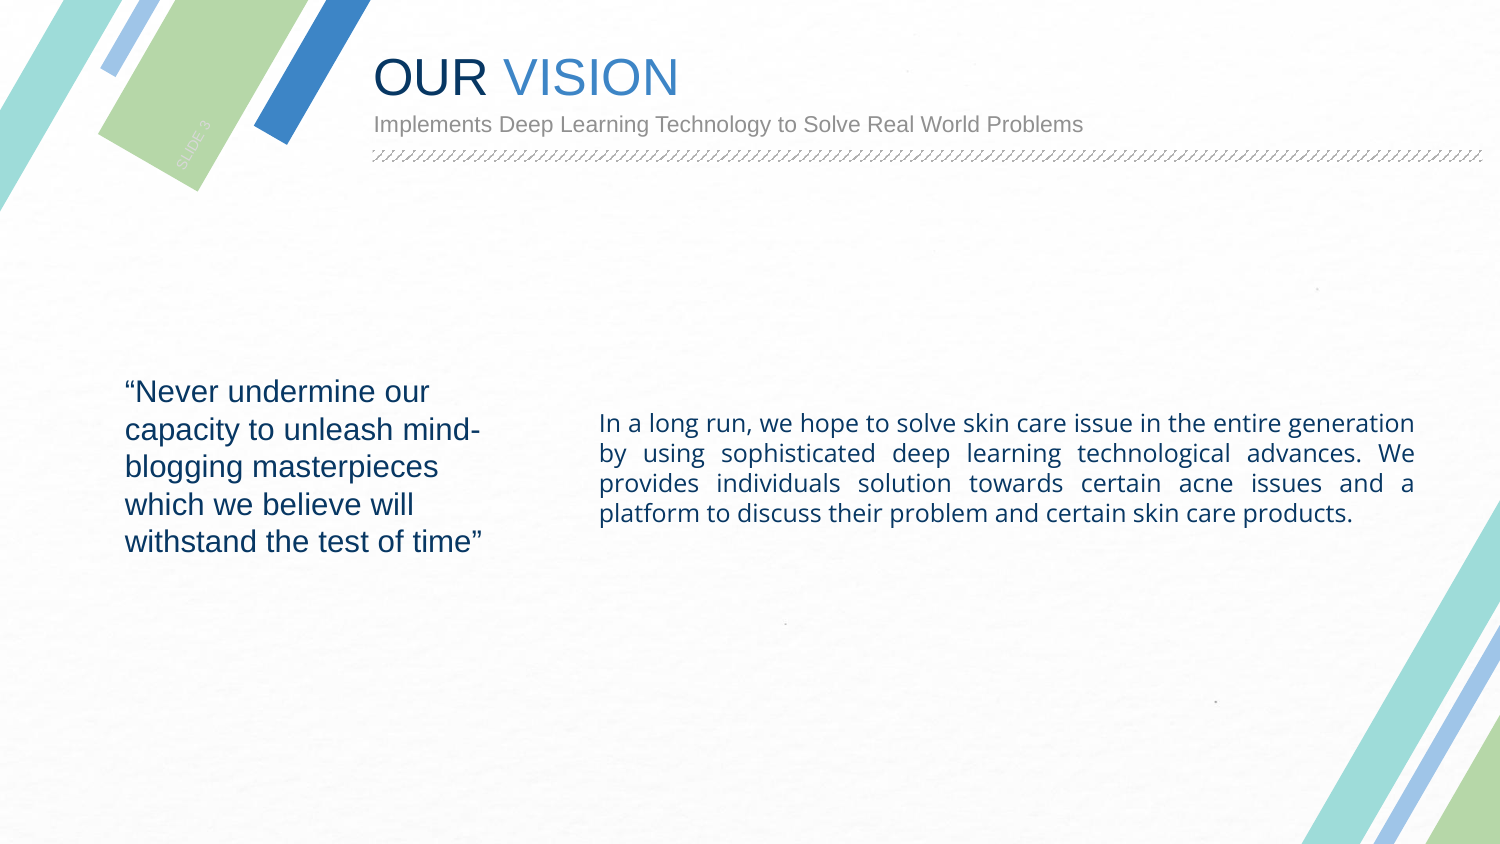

# OUR VISION
SLIDE 3
Implements Deep Learning Technology to Solve Real World Problems
“Never undermine our capacity to unleash mind-blogging masterpieces which we believe will withstand the test of time”

In a long run, we hope to solve skin care issue in the entire generation by using sophisticated deep learning technological advances. We provides individuals solution towards certain acne issues and a platform to discuss their problem and certain skin care products.